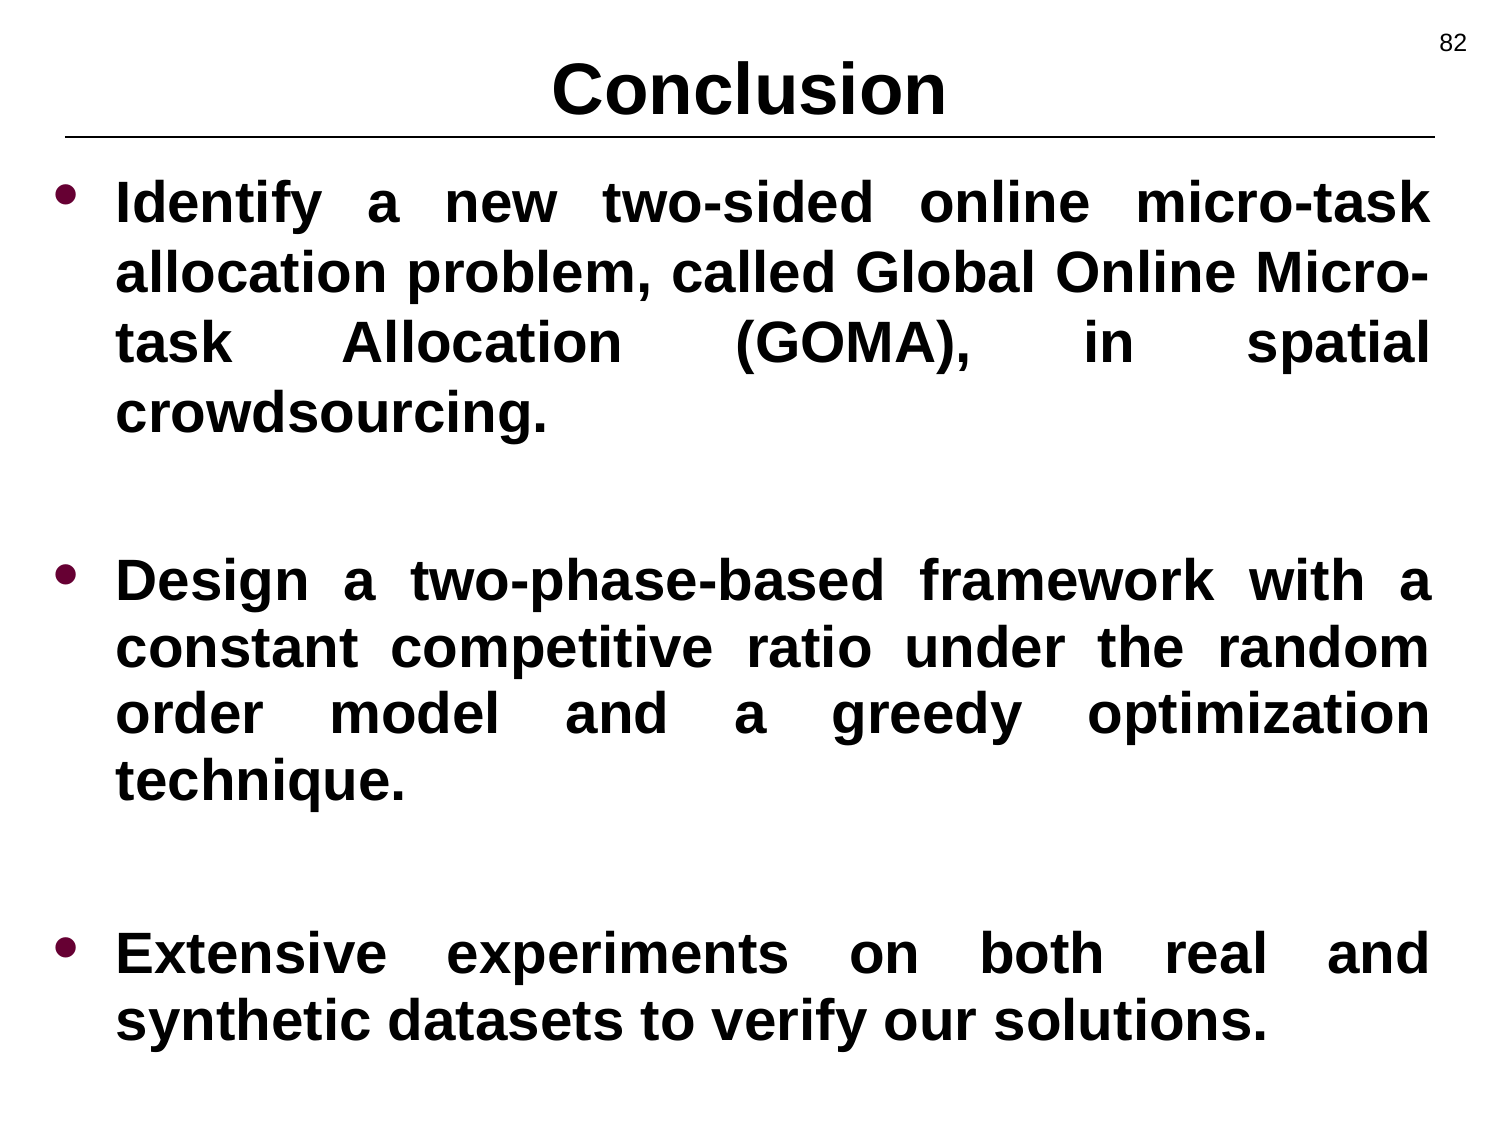

82
# Conclusion
Identify a new two-sided online micro-task allocation problem, called Global Online Micro-task Allocation (GOMA), in spatial crowdsourcing.

Design a two-phase-based framework with a constant competitive ratio under the random order model and a greedy optimization technique.

Extensive experiments on both real and synthetic datasets to verify our solutions.